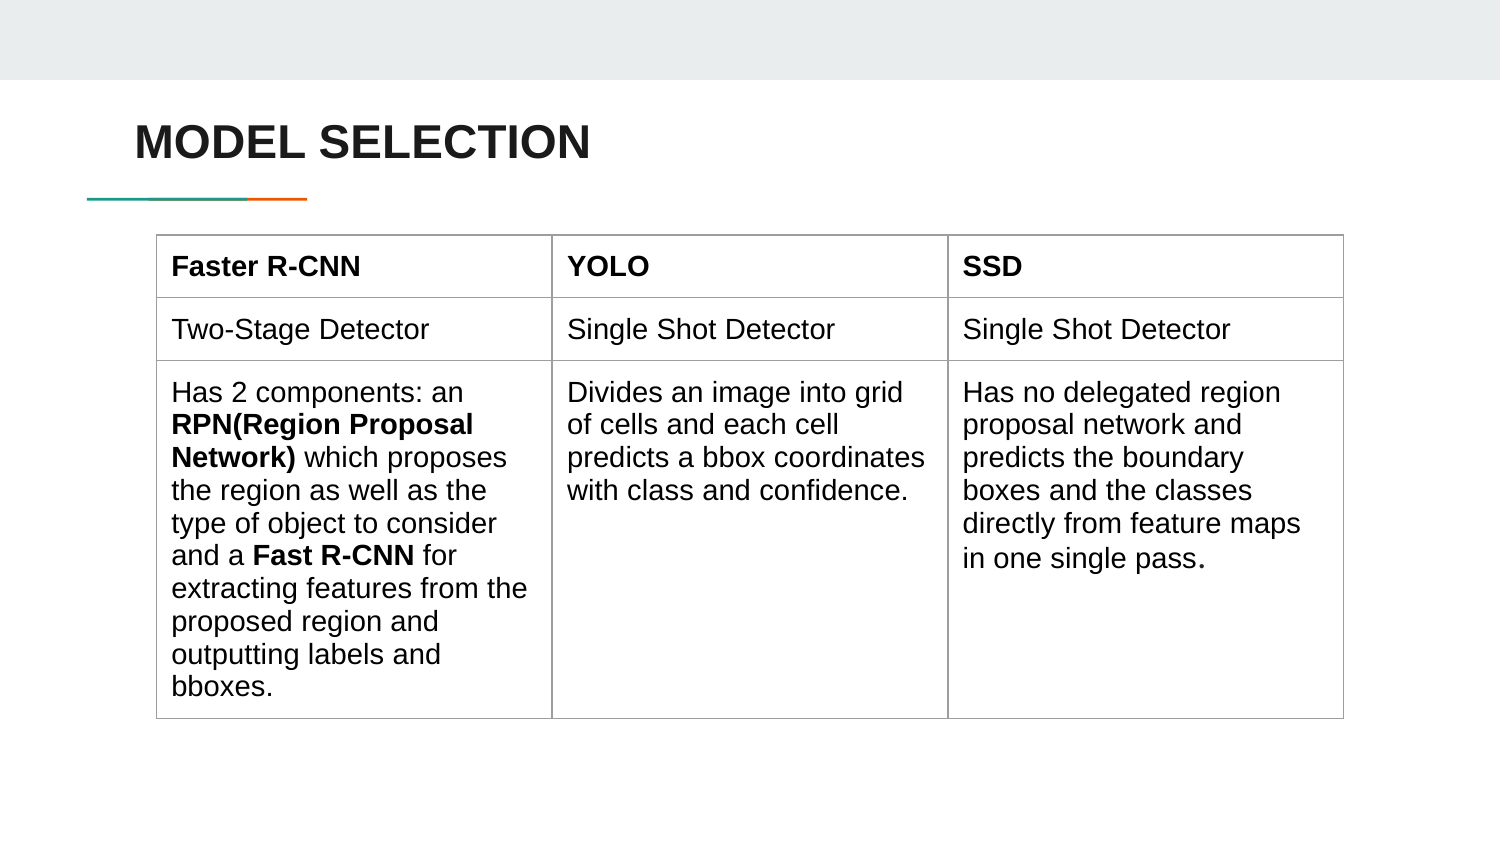

# MODEL SELECTION
| Faster R-CNN | YOLO | SSD |
| --- | --- | --- |
| Two-Stage Detector | Single Shot Detector | Single Shot Detector |
| Has 2 components: an RPN(Region Proposal Network) which proposes the region as well as the type of object to consider and a Fast R-CNN for extracting features from the proposed region and outputting labels and bboxes. | Divides an image into grid of cells and each cell predicts a bbox coordinates with class and confidence. | Has no delegated region proposal network and predicts the boundary boxes and the classes directly from feature maps in one single pass. |